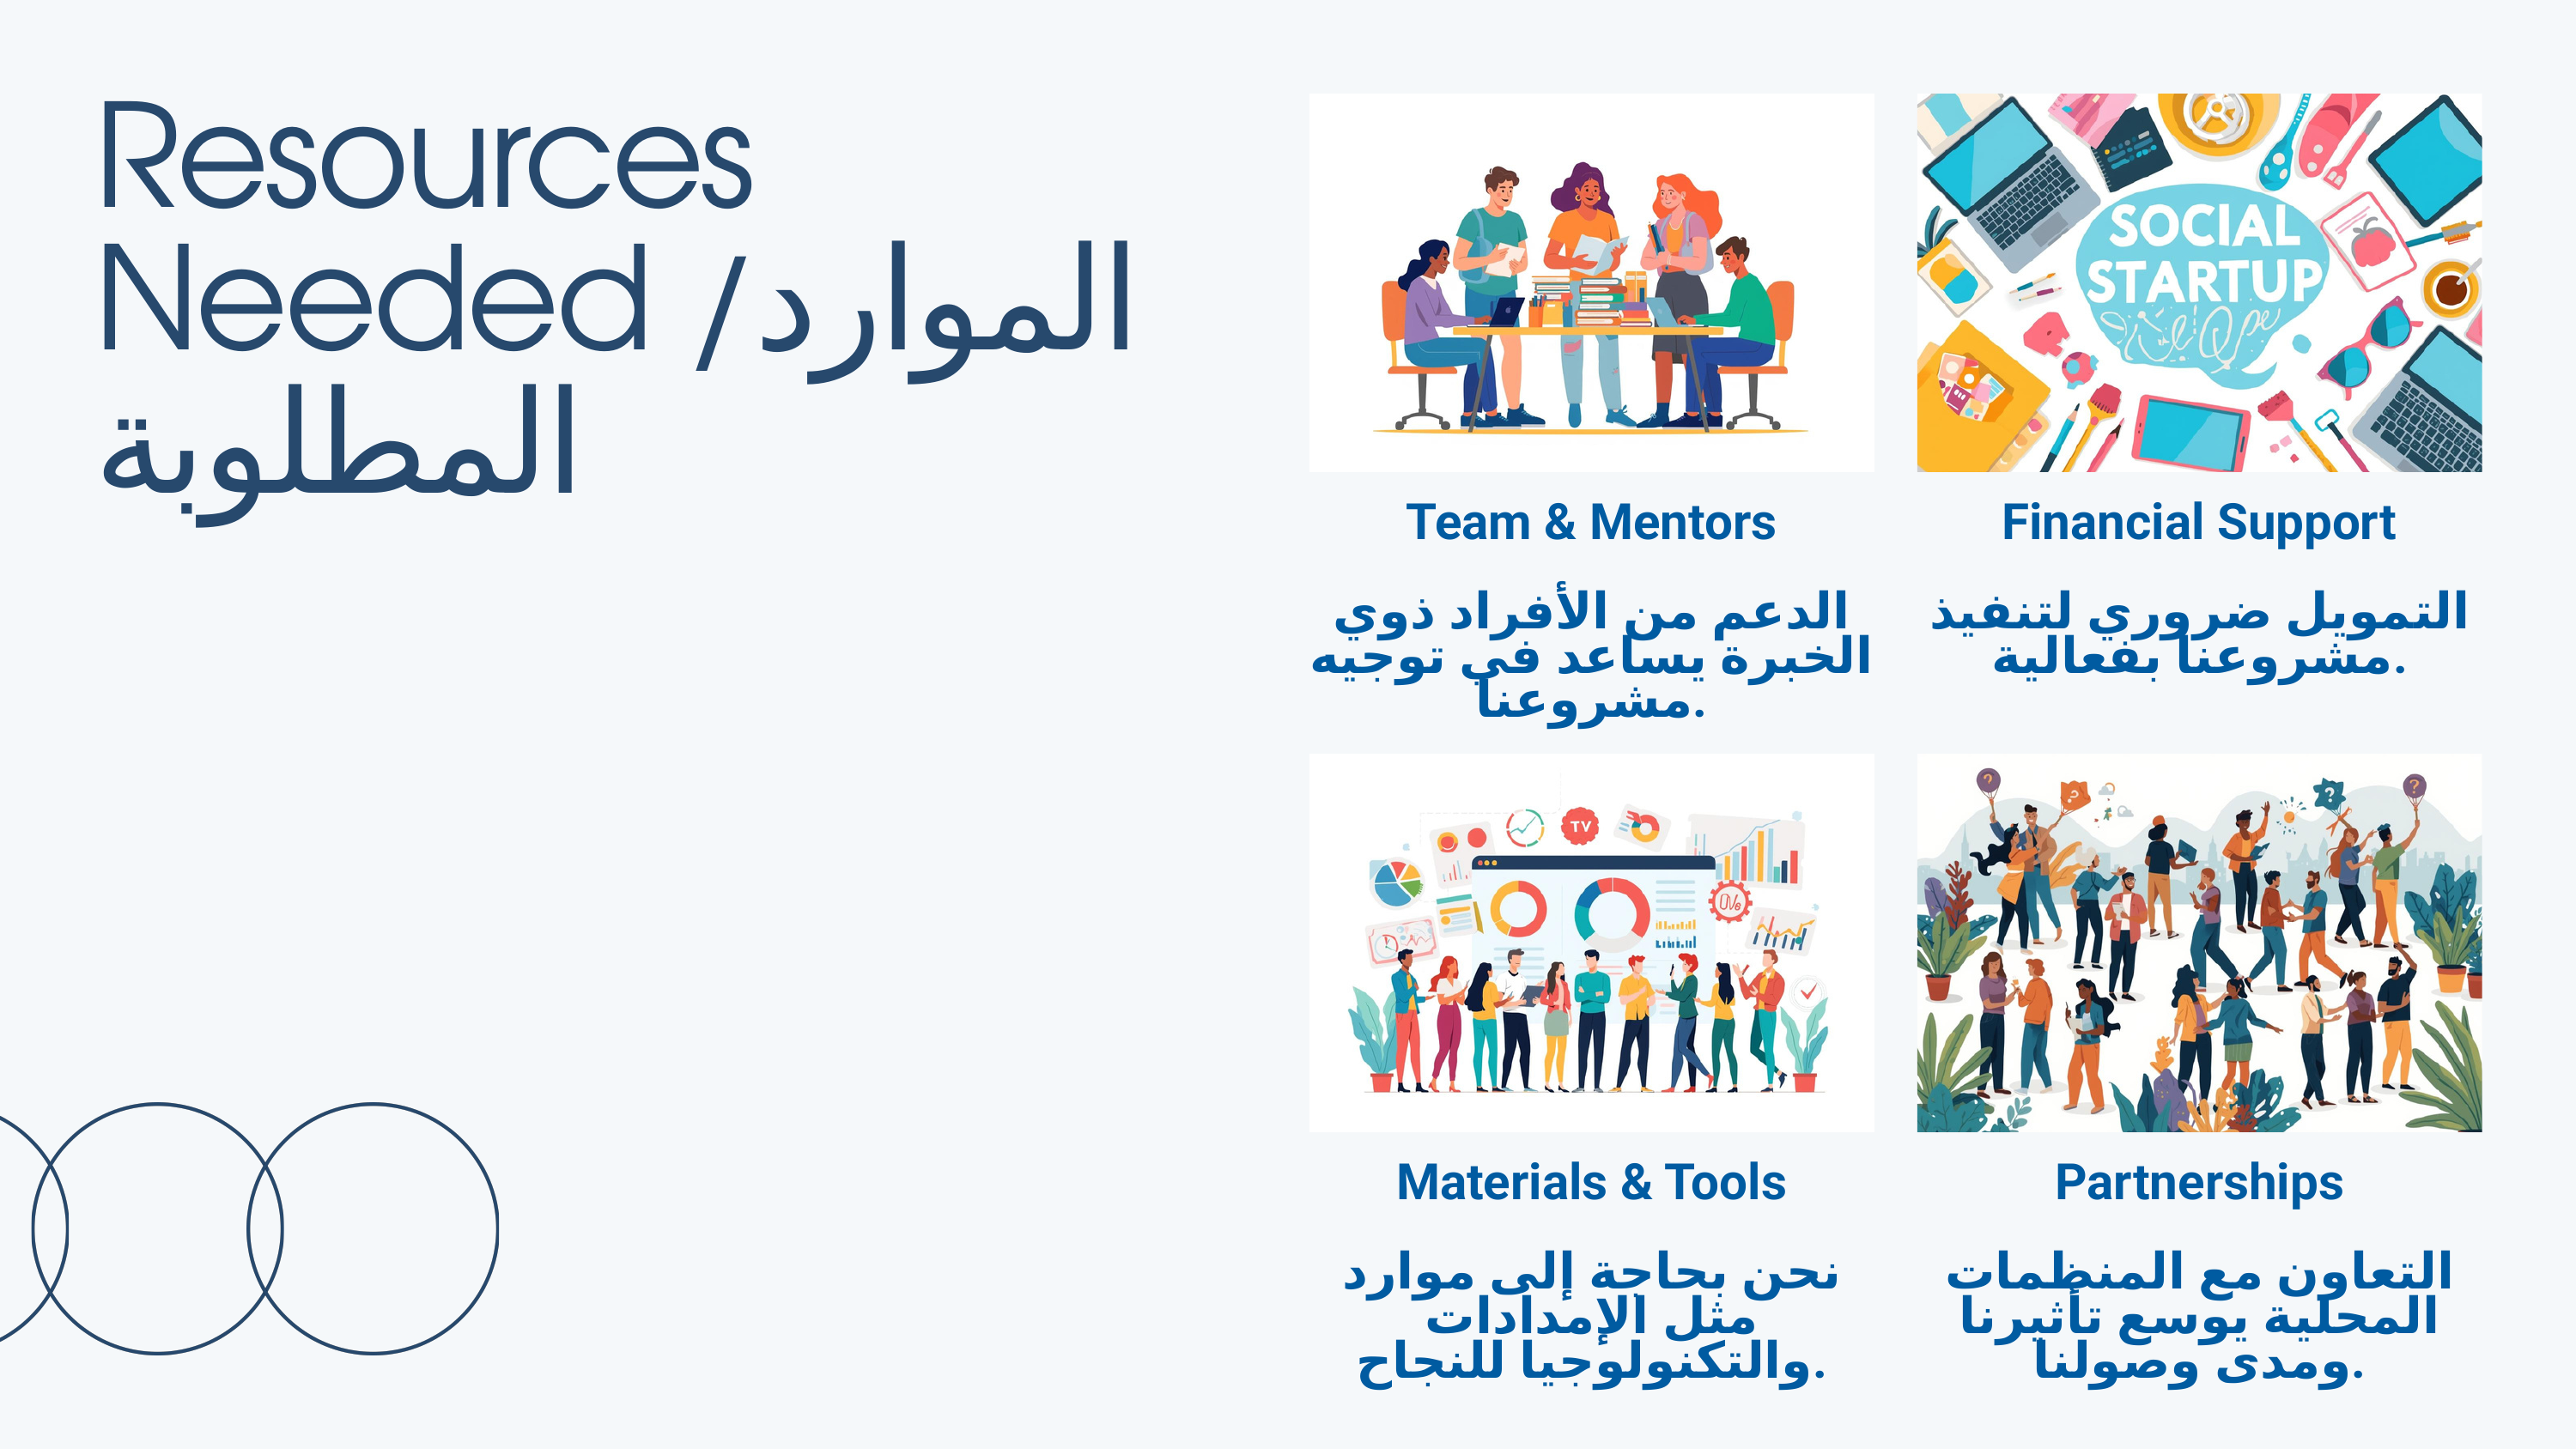

Resources Needed /الموارد المطلوبة

Team & Mentors
الدعم من الأفراد ذوي الخبرة يساعد في توجيه مشروعنا.
Financial Support
التمويل ضروري لتنفيذ مشروعنا بفعالية.

Materials & Tools
نحن بحاجة إلى موارد مثل الإمدادات والتكنولوجيا للنجاح.
Partnerships
التعاون مع المنظمات المحلية يوسع تأثيرنا ومدى وصولنا.